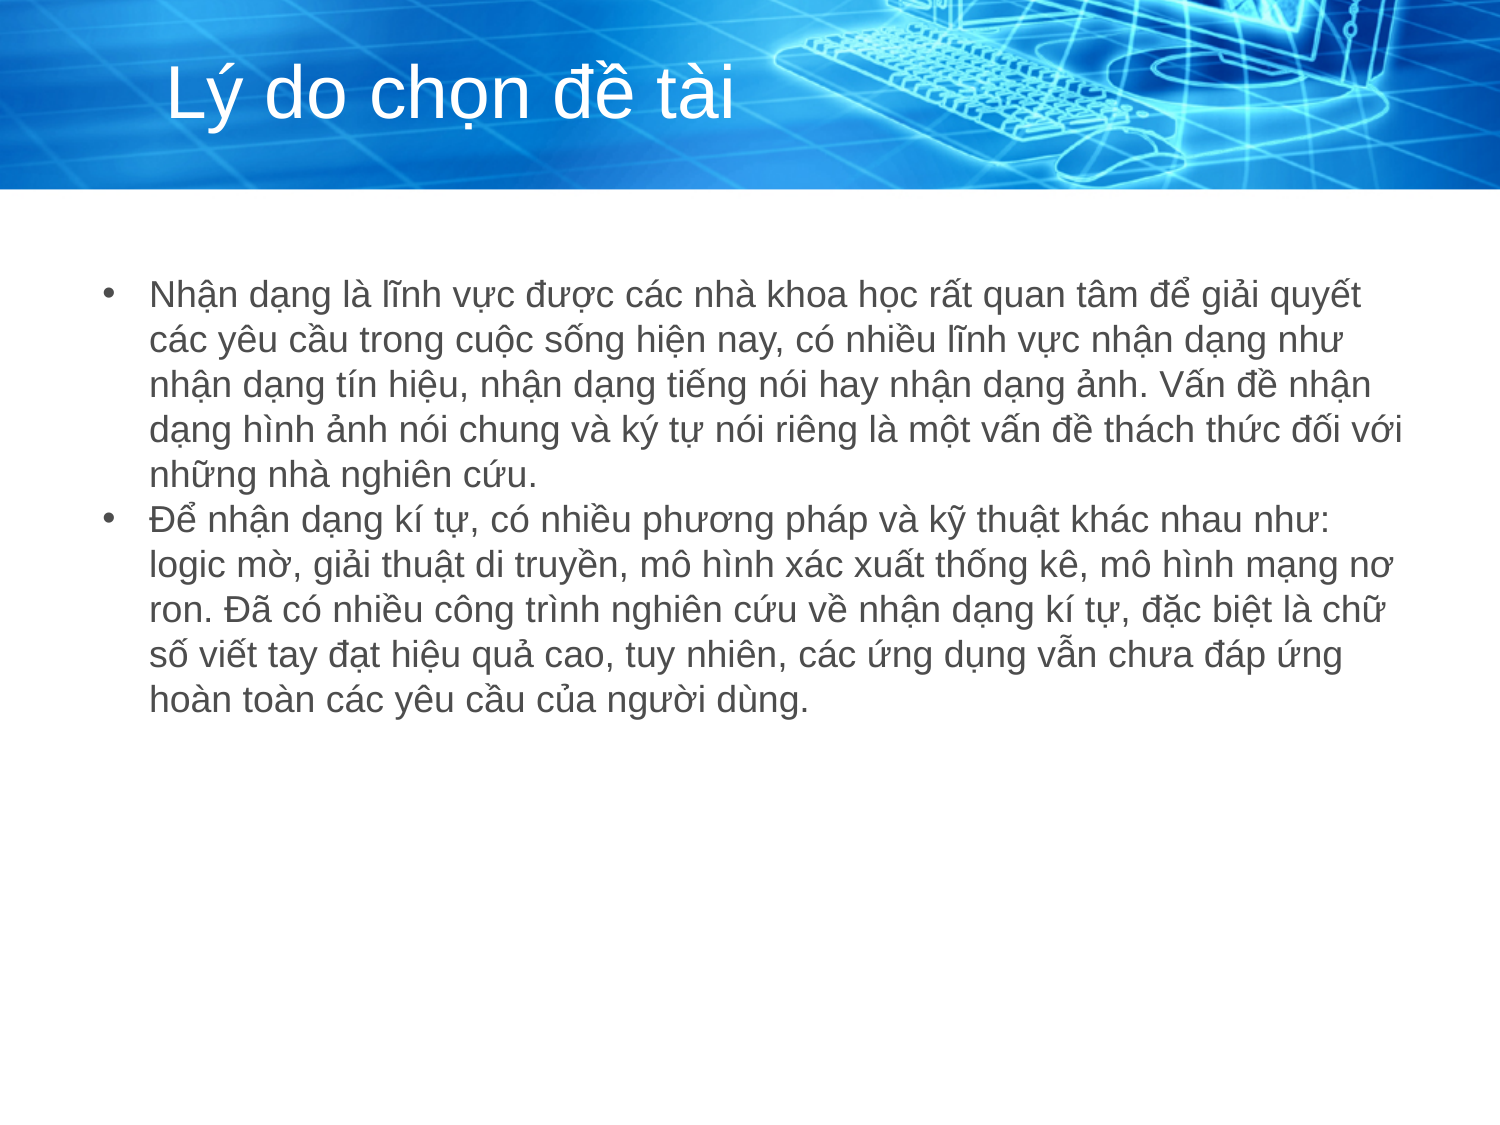

# Lý do chọn đề tài
Nhận dạng là lĩnh vực được các nhà khoa học rất quan tâm để giải quyết các yêu cầu trong cuộc sống hiện nay, có nhiều lĩnh vực nhận dạng như nhận dạng tín hiệu, nhận dạng tiếng nói hay nhận dạng ảnh. Vấn đề nhận dạng hình ảnh nói chung và ký tự nói riêng là một vấn đề thách thức đối với những nhà nghiên cứu.
Để nhận dạng kí tự, có nhiều phương pháp và kỹ thuật khác nhau như: logic mờ, giải thuật di truyền, mô hình xác xuất thống kê, mô hình mạng nơ ron. Đã có nhiều công trình nghiên cứu về nhận dạng kí tự, đặc biệt là chữ số viết tay đạt hiệu quả cao, tuy nhiên, các ứng dụng vẫn chưa đáp ứng hoàn toàn các yêu cầu của người dùng.